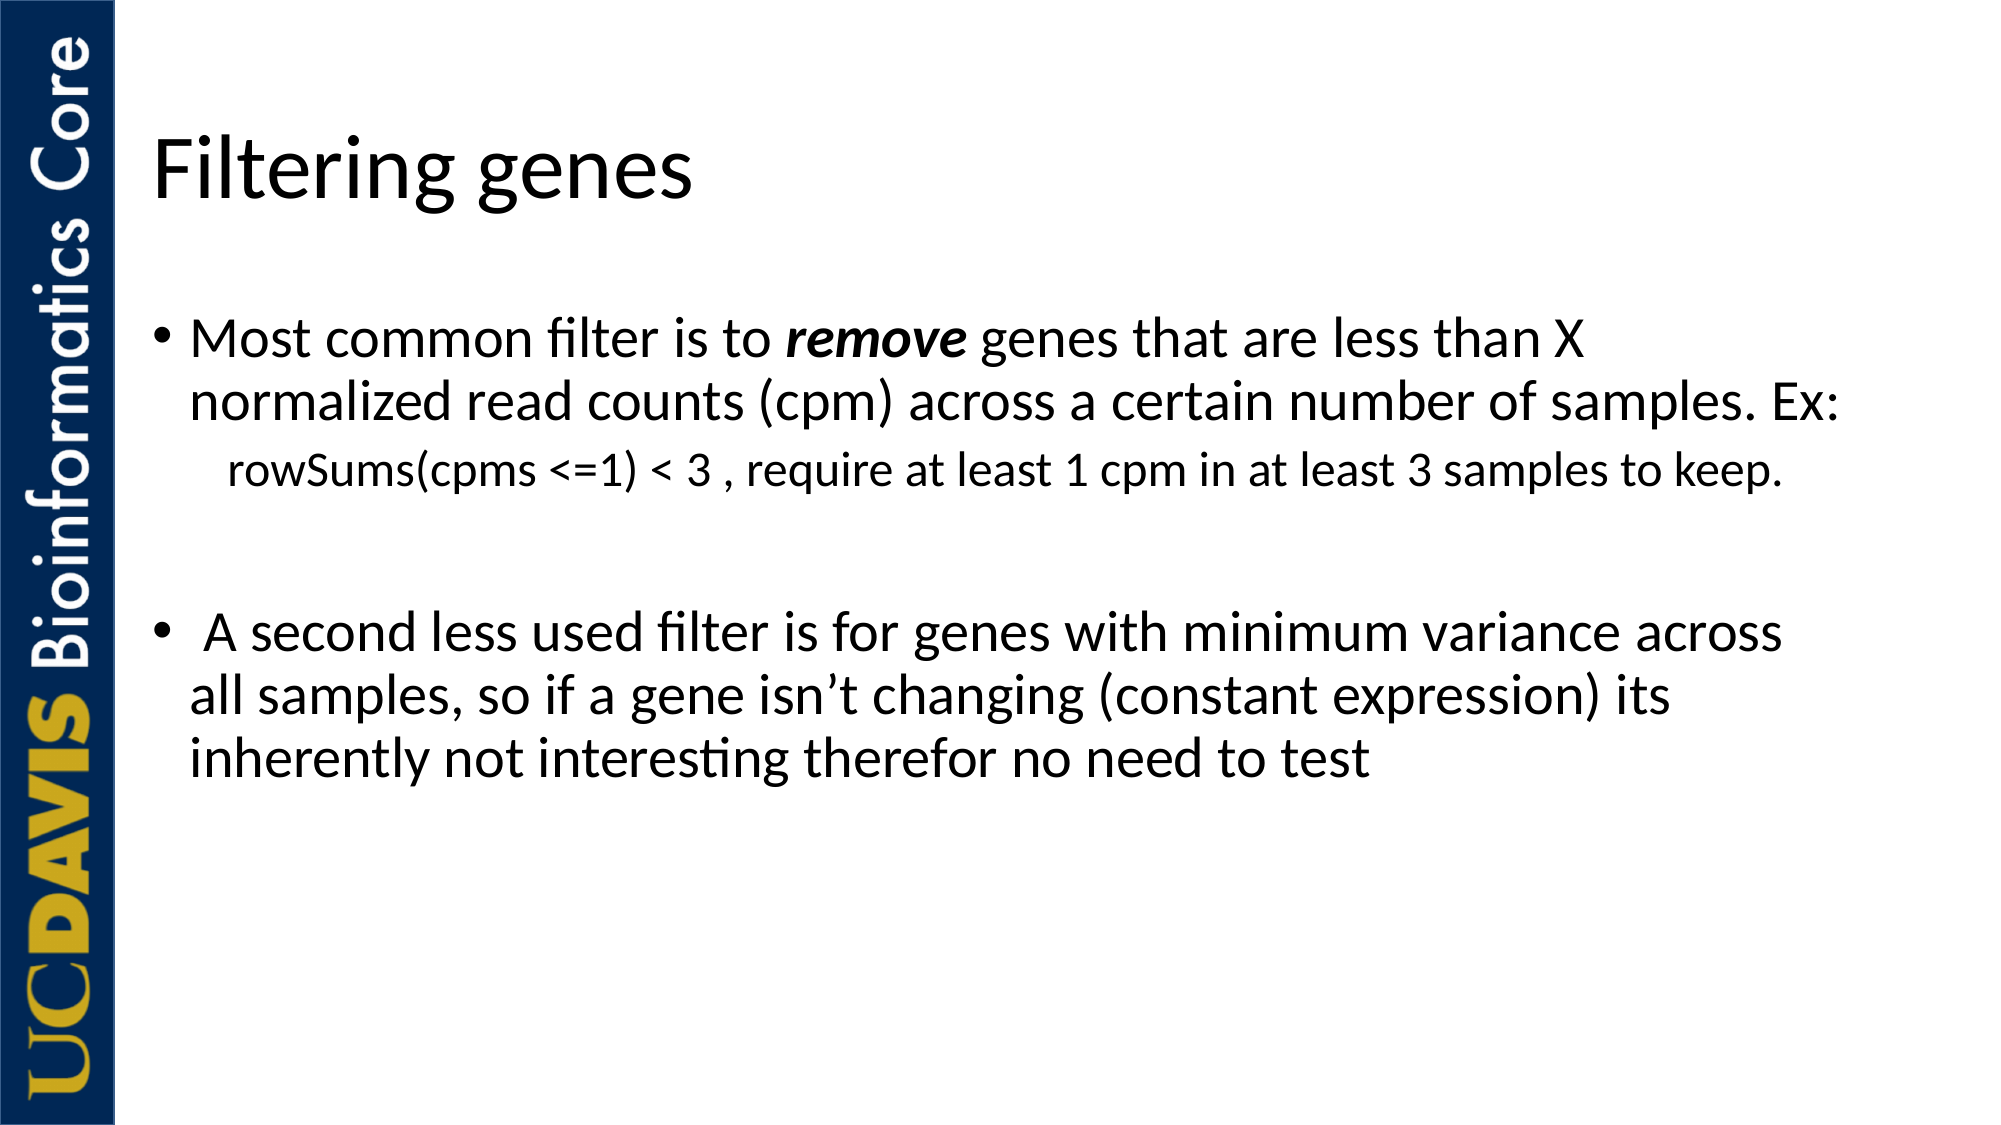

# Filtering genes
Most common filter is to remove genes that are less than X normalized read counts (cpm) across a certain number of samples. Ex:
rowSums(cpms <=1) < 3 , require at least 1 cpm in at least 3 samples to keep.

 A second less used filter is for genes with minimum variance across all samples, so if a gene isn’t changing (constant expression) its inherently not interesting therefor no need to test